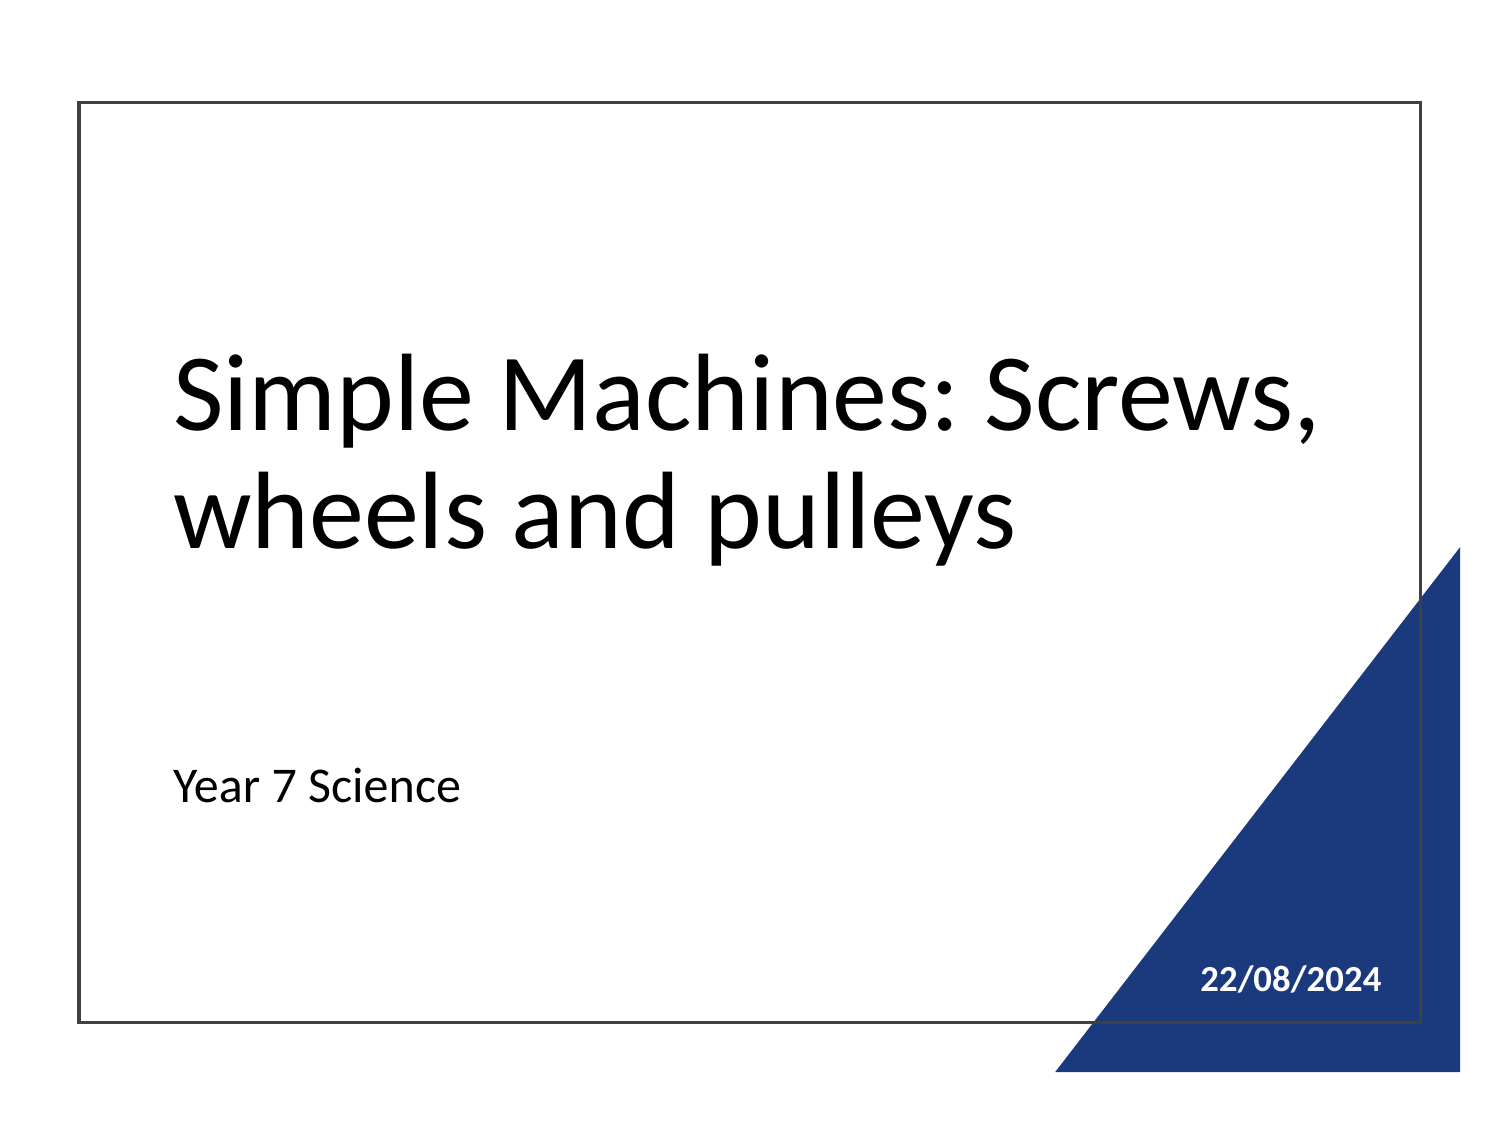

# Simple Machines: Screws, wheels and pulleys

Year 7 Science

22/08/2024